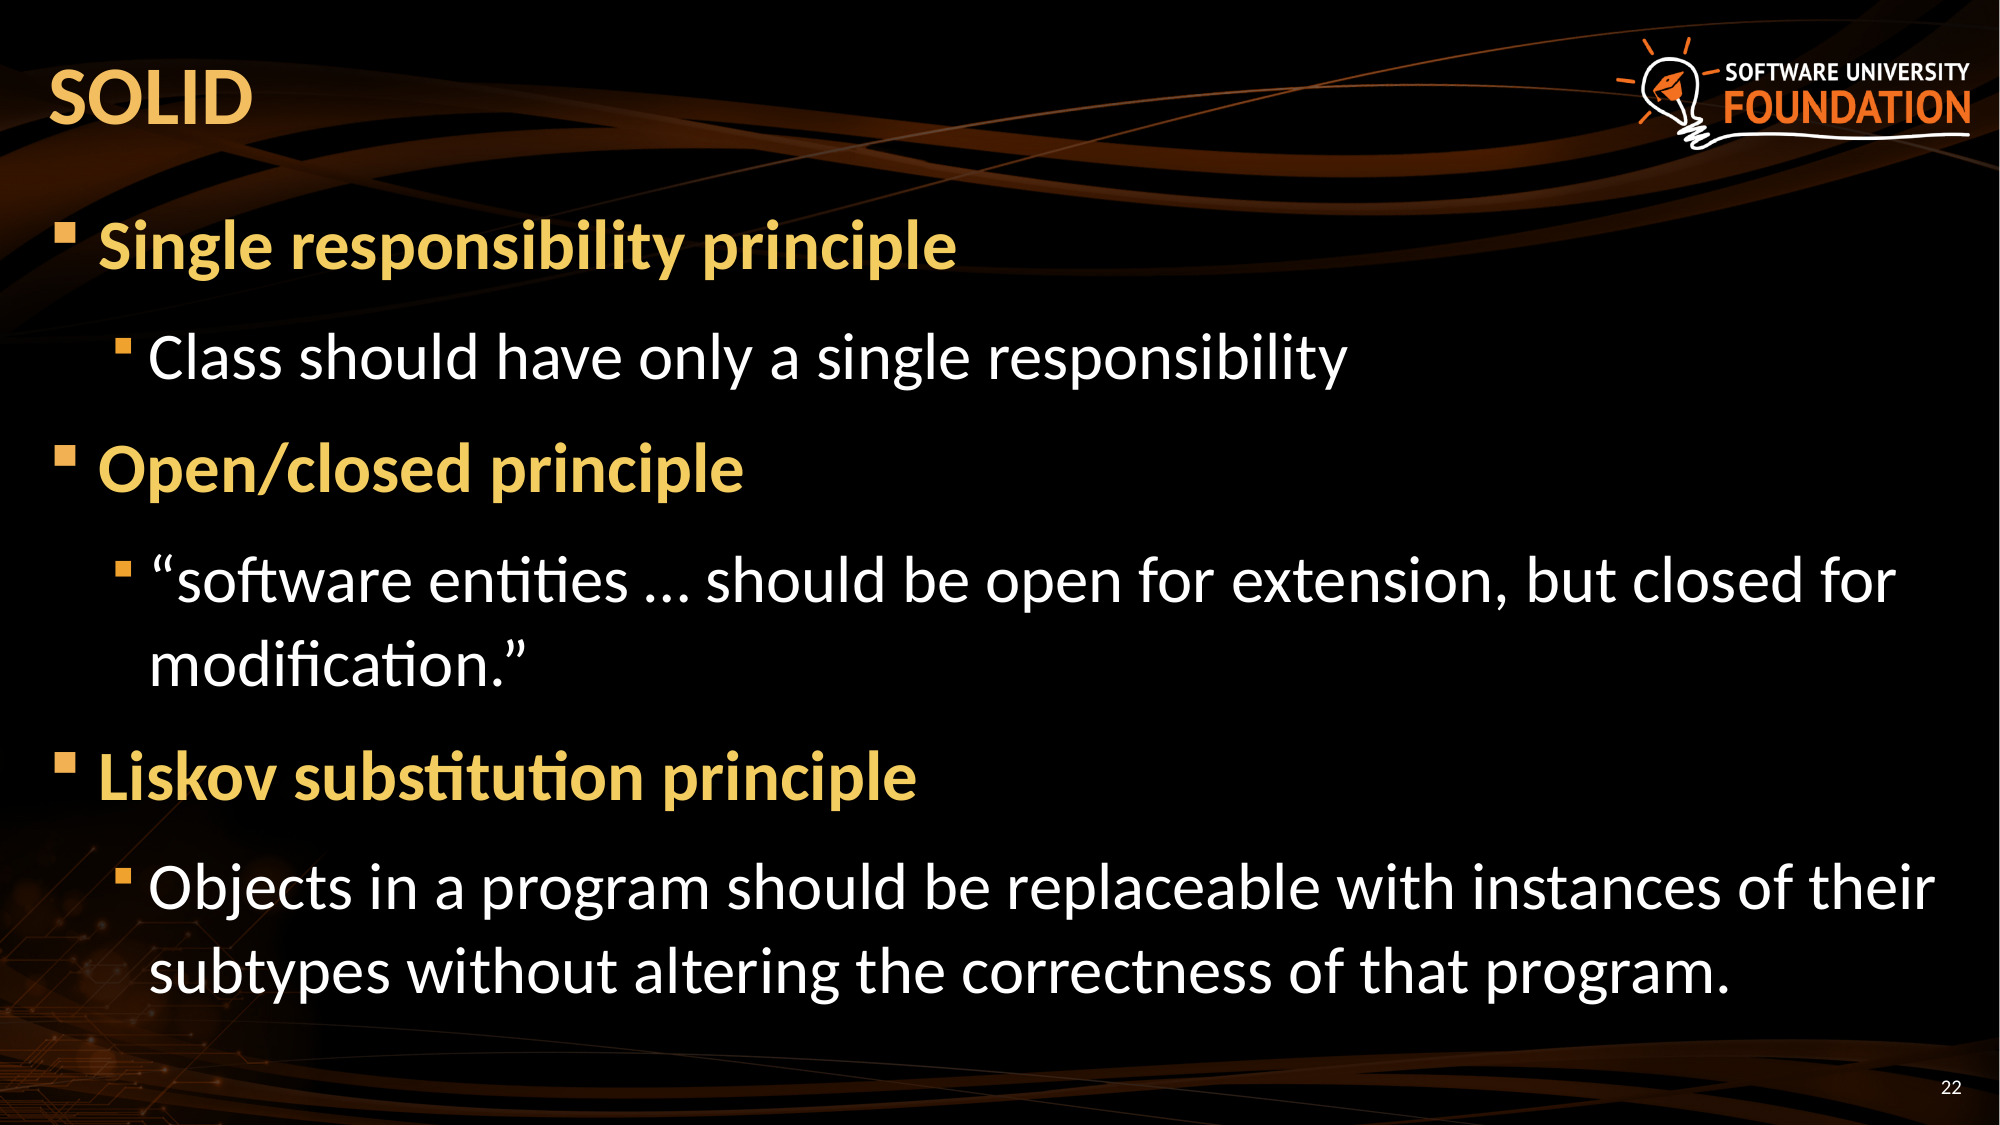

# SOLID
Single responsibility principle
Class should have only a single responsibility
Open/closed principle
“software entities … should be open for extension, but closed for modification.”
Liskov substitution principle
Objects in a program should be replaceable with instances of their subtypes without altering the correctness of that program.
22